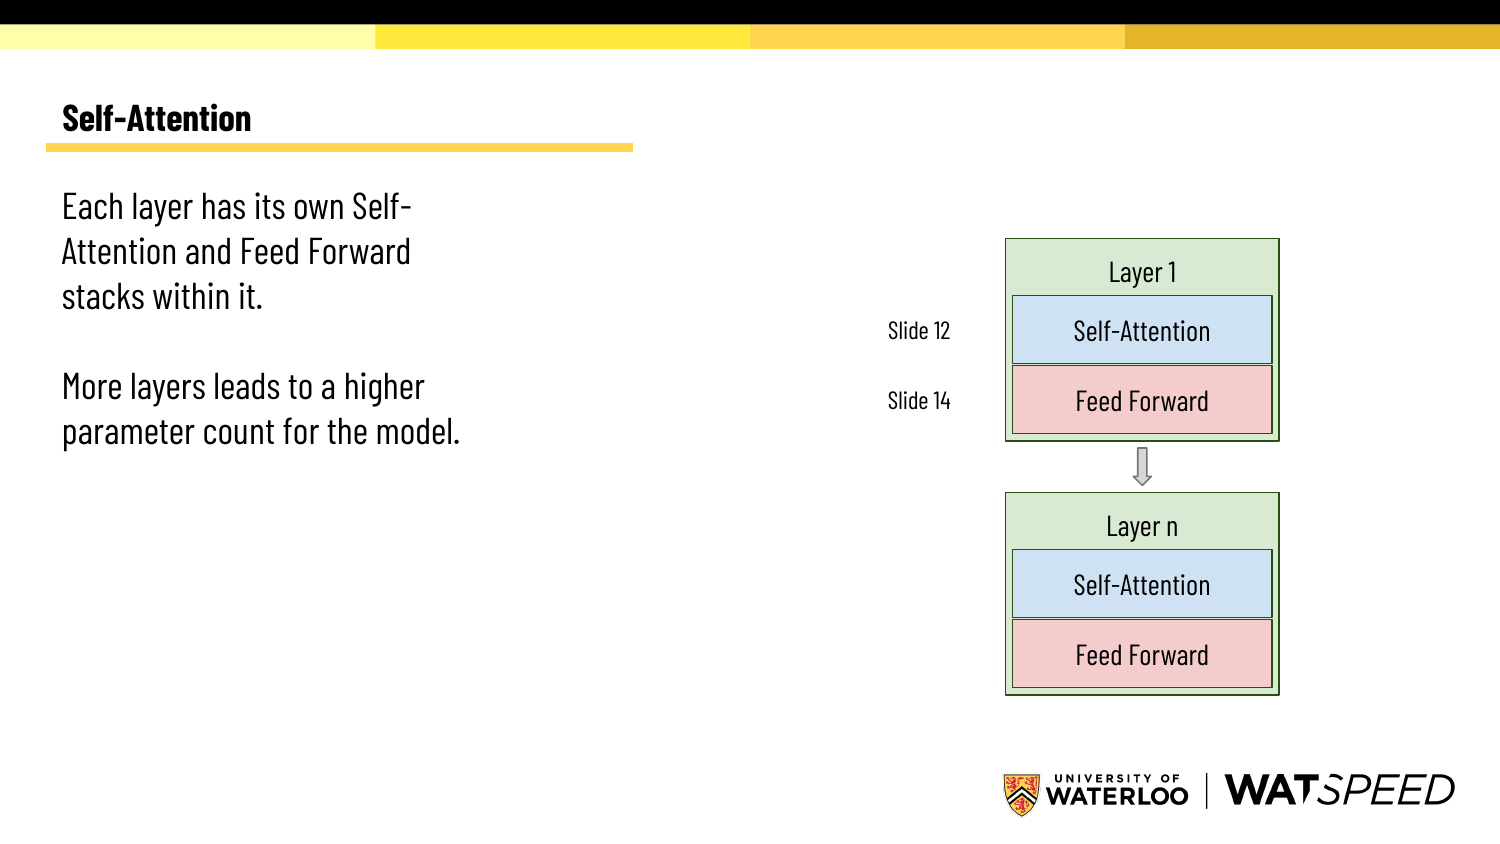

# Self-Attention
Each layer has its own Self-Attention and Feed Forward stacks within it.

More layers leads to a higher parameter count for the model.
Layer 1
Self-Attention
Slide 12
Feed Forward
Slide 14

Layer n
Self-Attention
Feed Forward